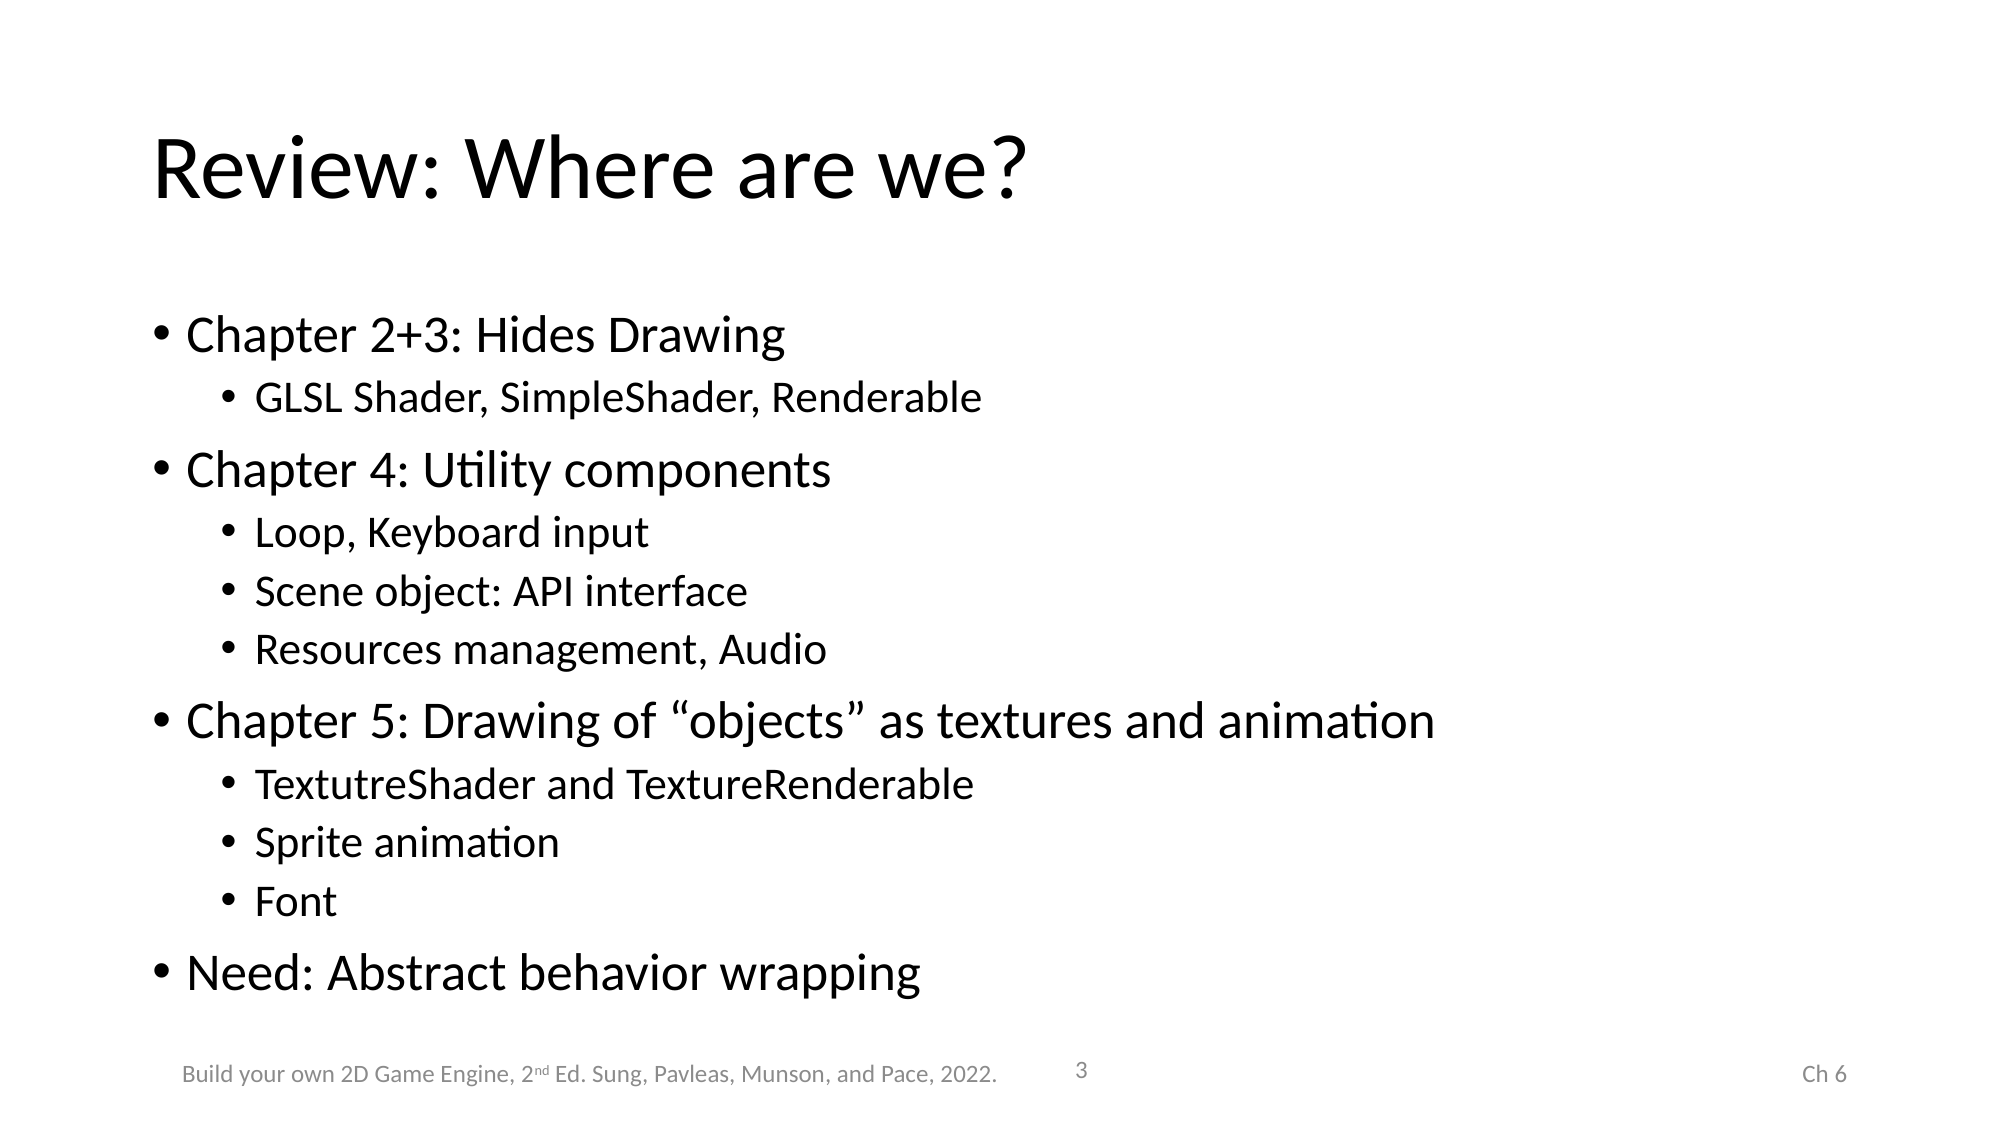

# Review: Where are we?
Chapter 2+3: Hides Drawing
GLSL Shader, SimpleShader, Renderable
Chapter 4: Utility components
Loop, Keyboard input
Scene object: API interface
Resources management, Audio
Chapter 5: Drawing of “objects” as textures and animation
TextutreShader and TextureRenderable
Sprite animation
Font
Need: Abstract behavior wrapping